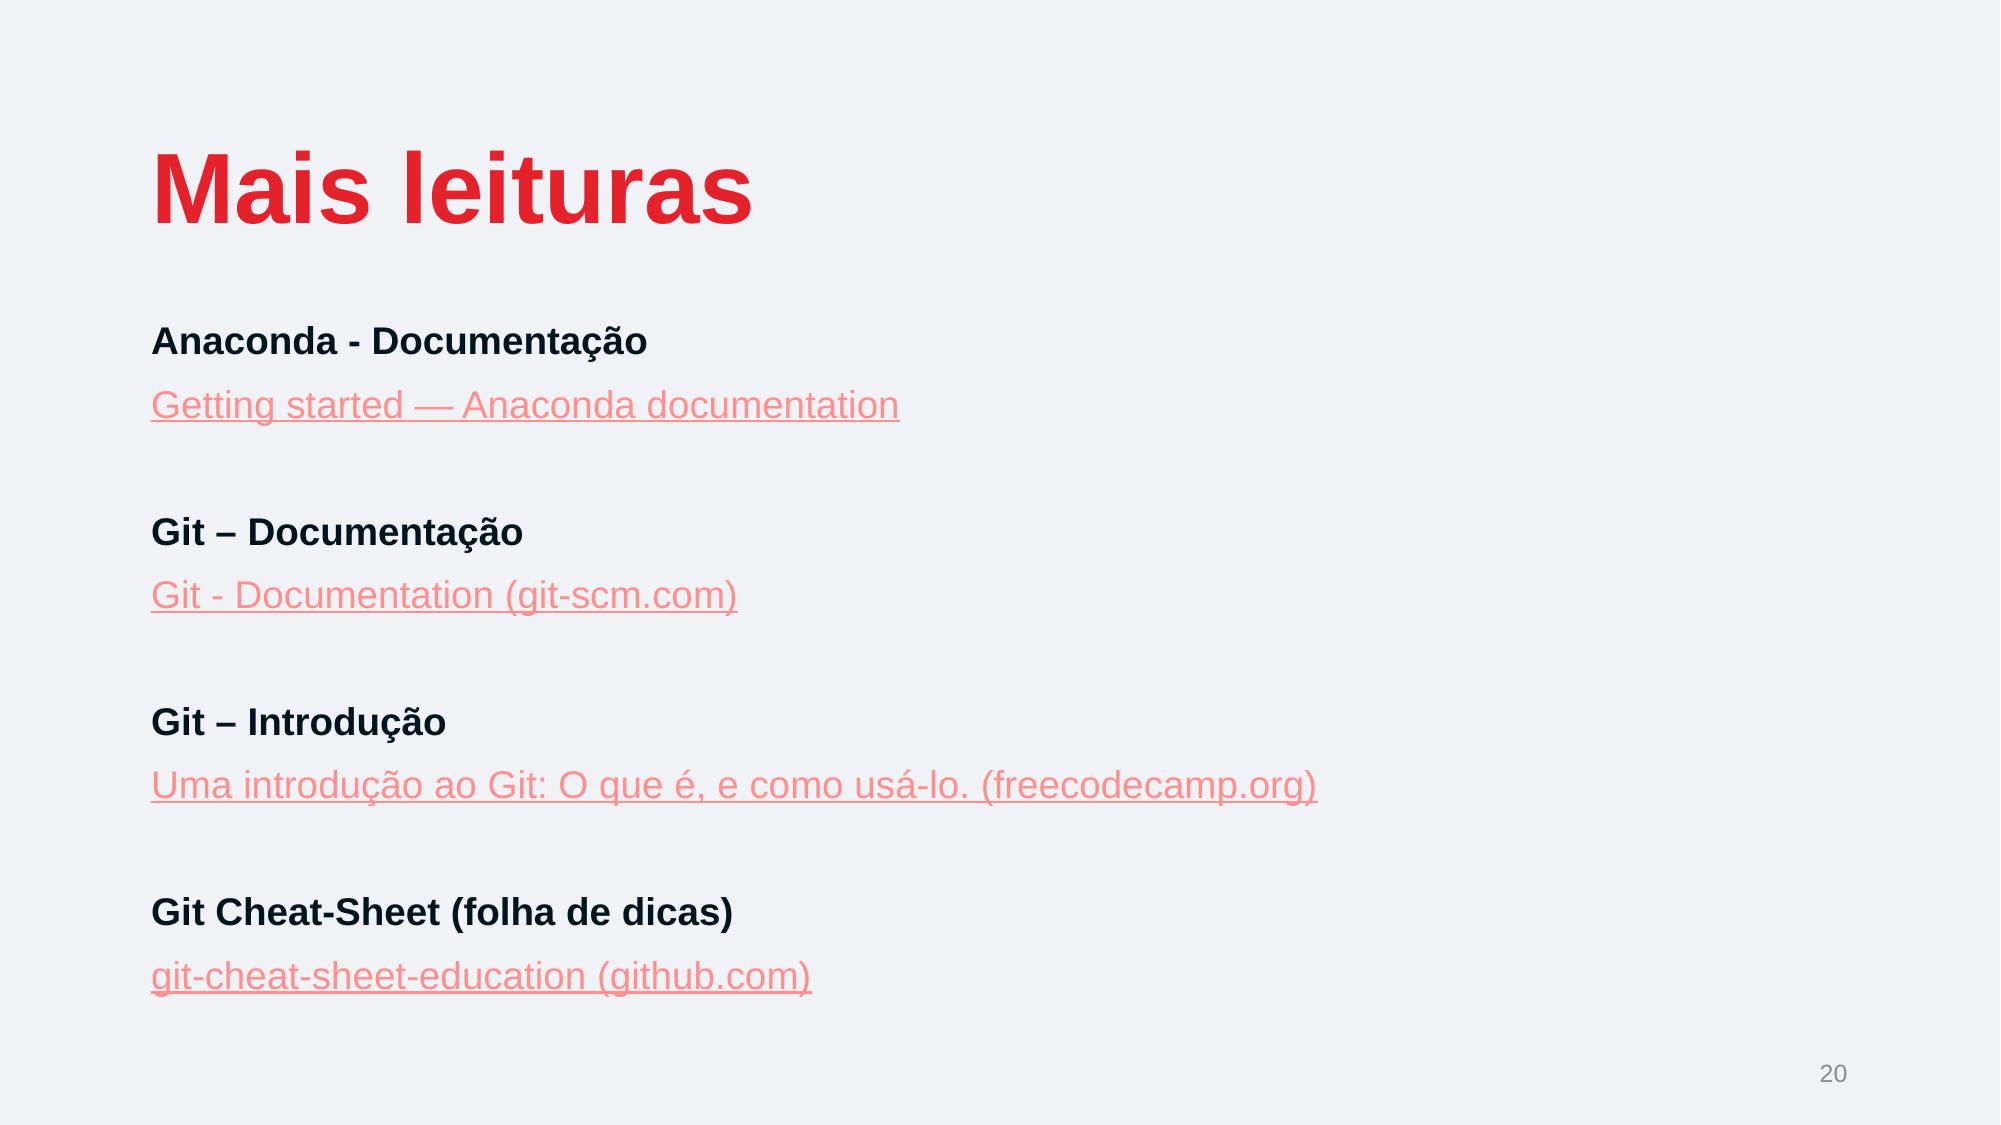

Mais leituras
Anaconda - Documentação
Getting started — Anaconda documentation

Git – Documentação
Git - Documentation (git-scm.com)

Git – Introdução
Uma introdução ao Git: O que é, e como usá-lo. (freecodecamp.org)

Git Cheat-Sheet (folha de dicas)
git-cheat-sheet-education (github.com)

20